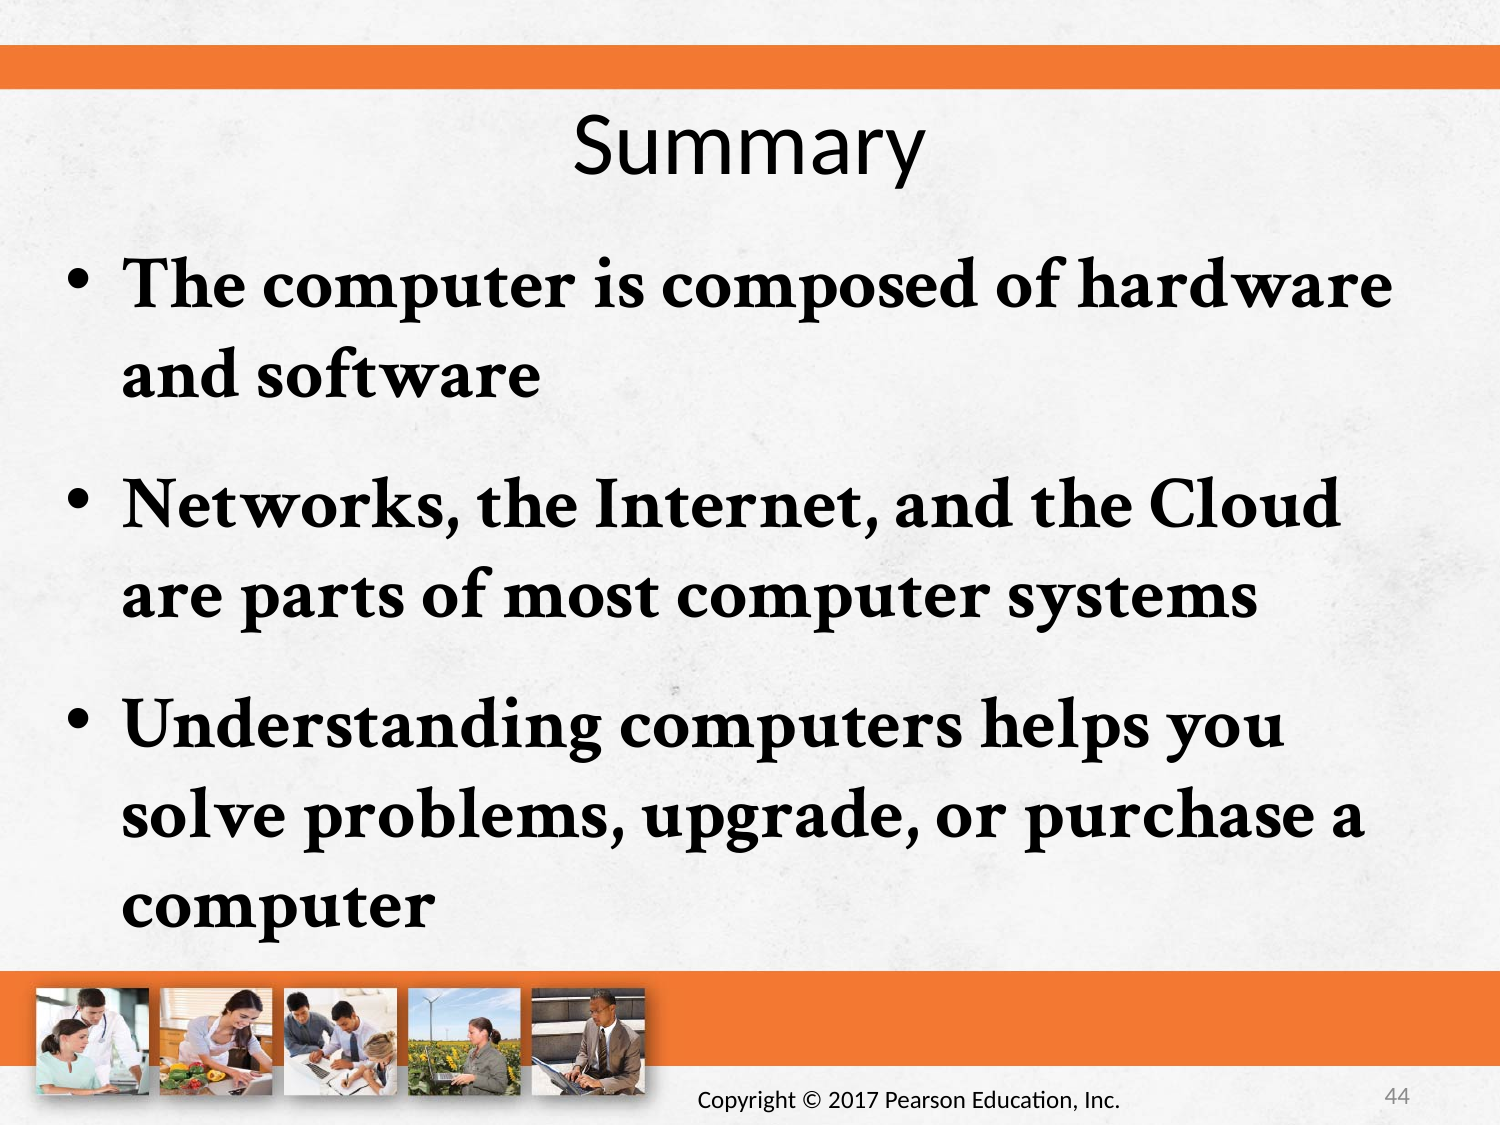

# Summary
The computer is composed of hardware and software
Networks, the Internet, and the Cloud are parts of most computer systems
Understanding computers helps you solve problems, upgrade, or purchase a computer

Copyright © 2017 Pearson Education, Inc.
44